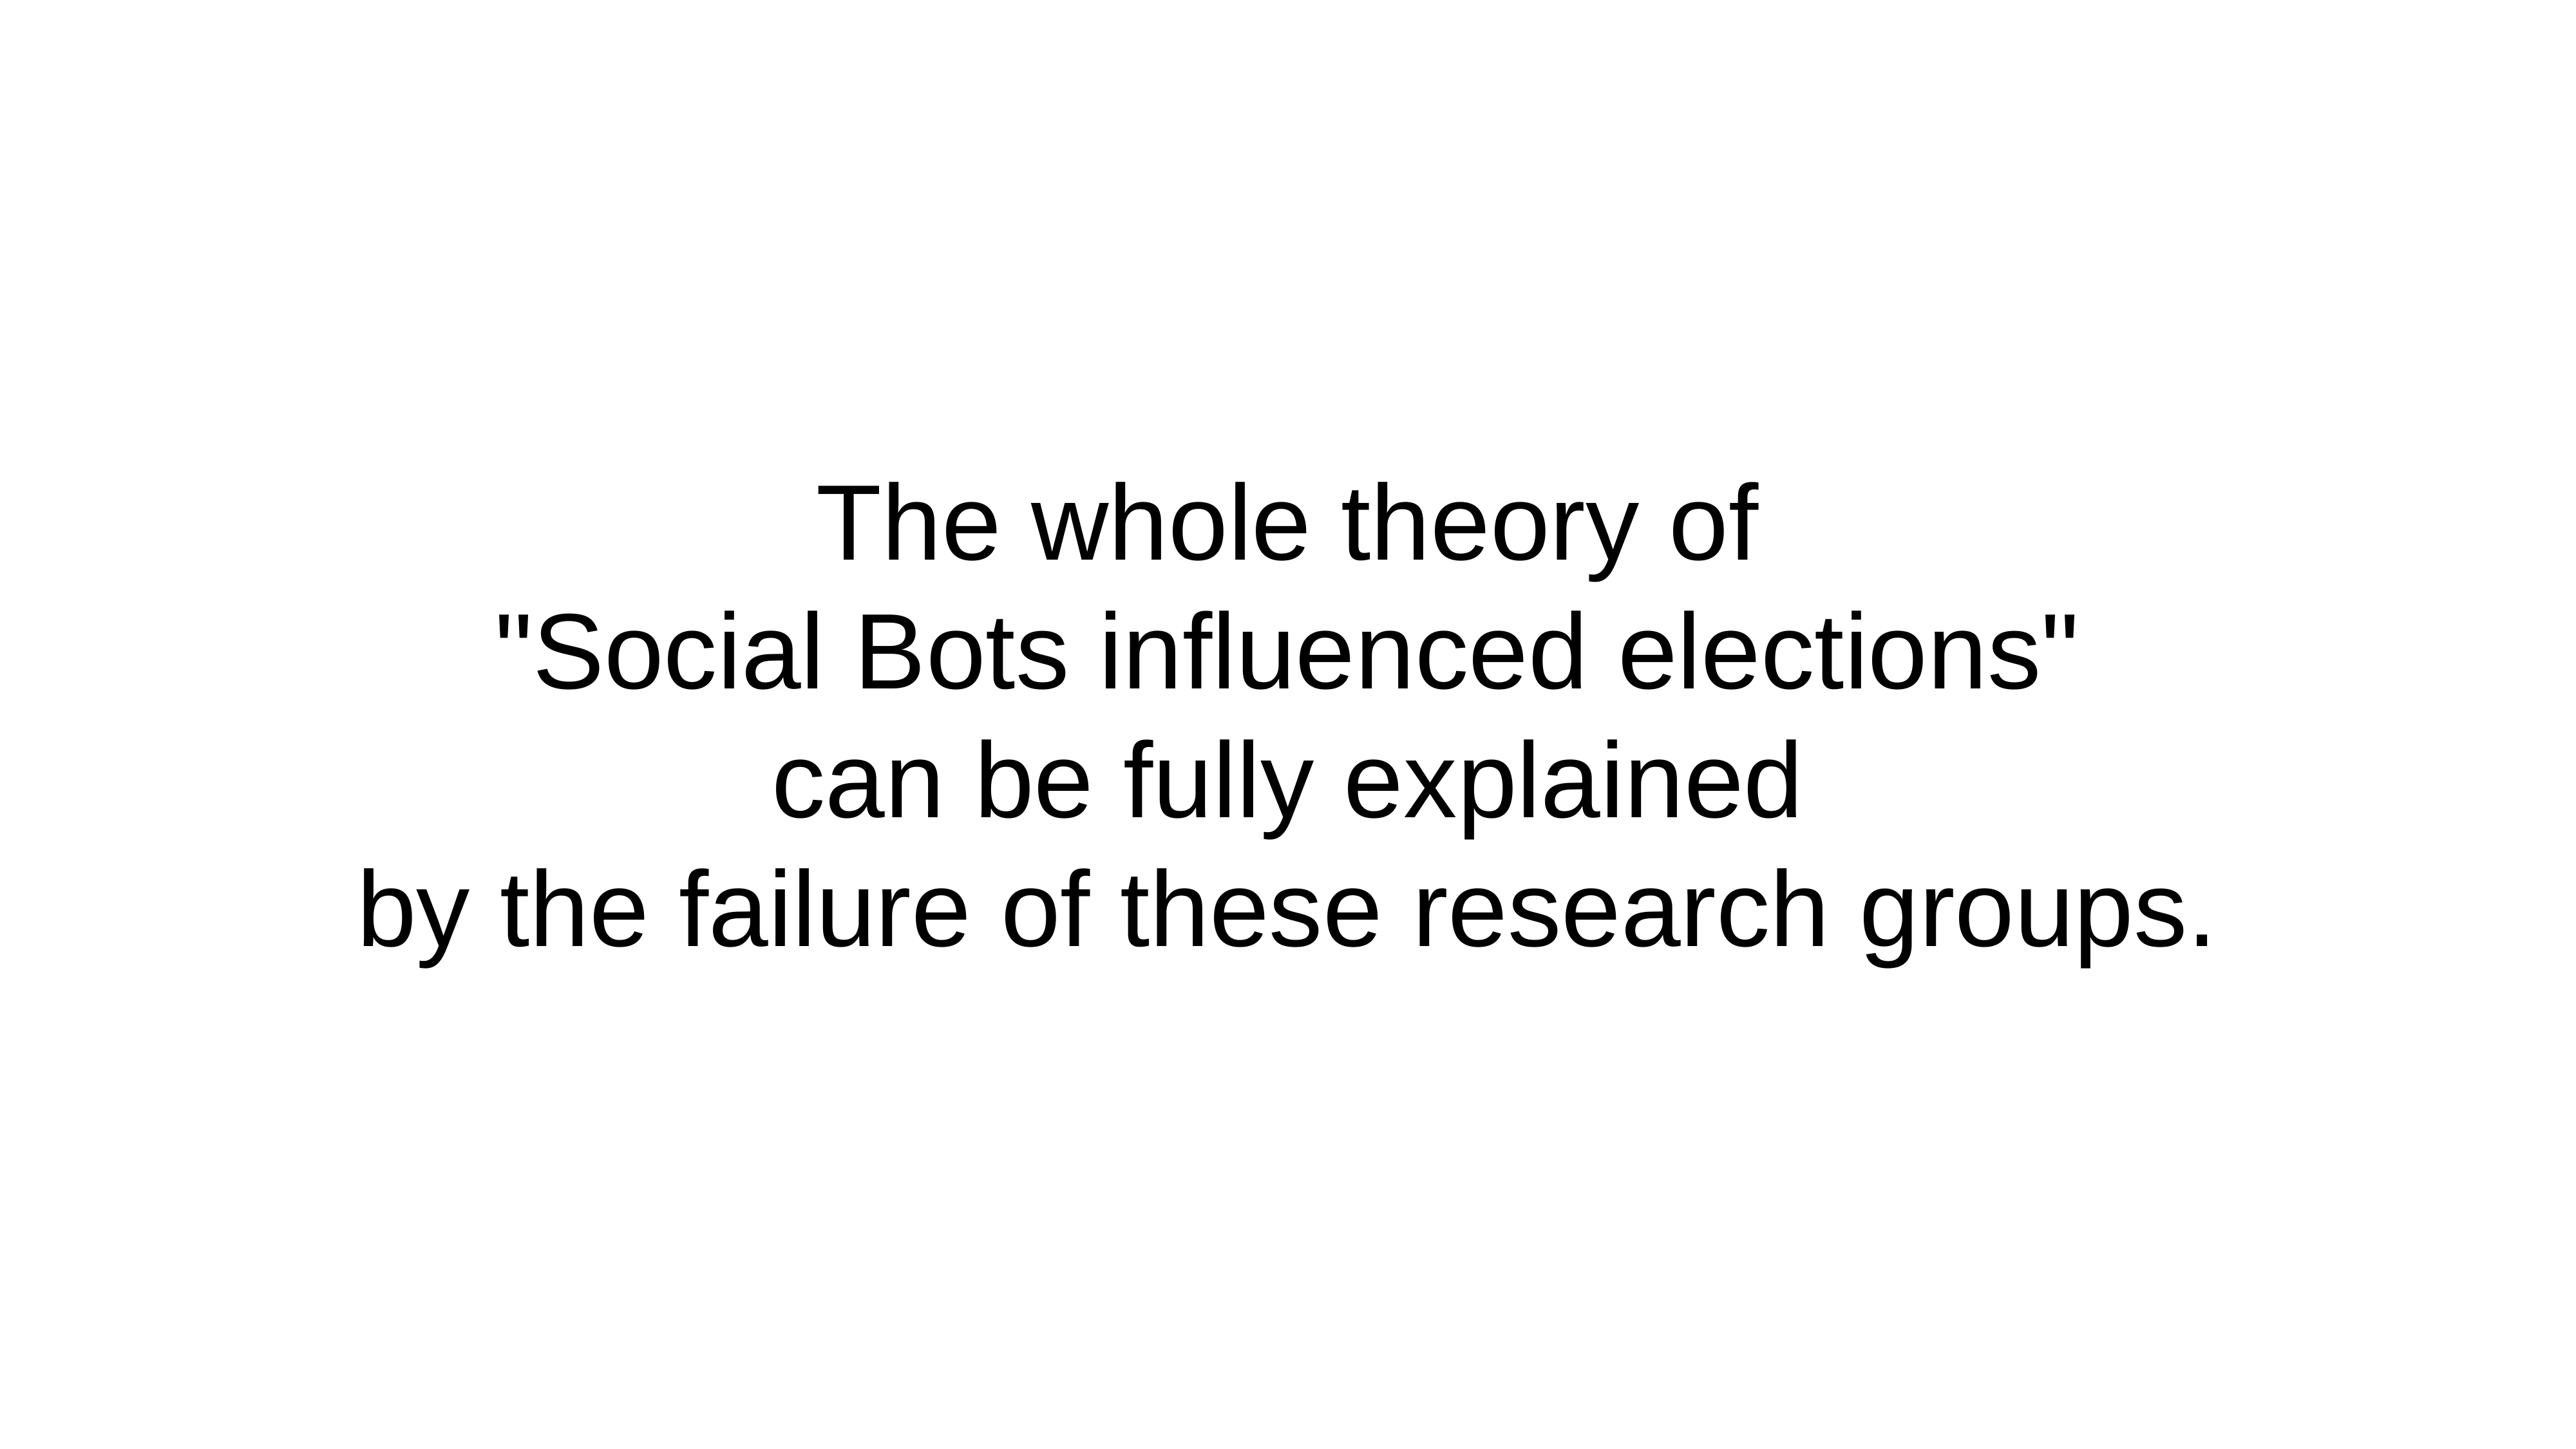

# The whole theory of
"Social Bots influenced elections"
can be fully explained
by the failure of these research groups.